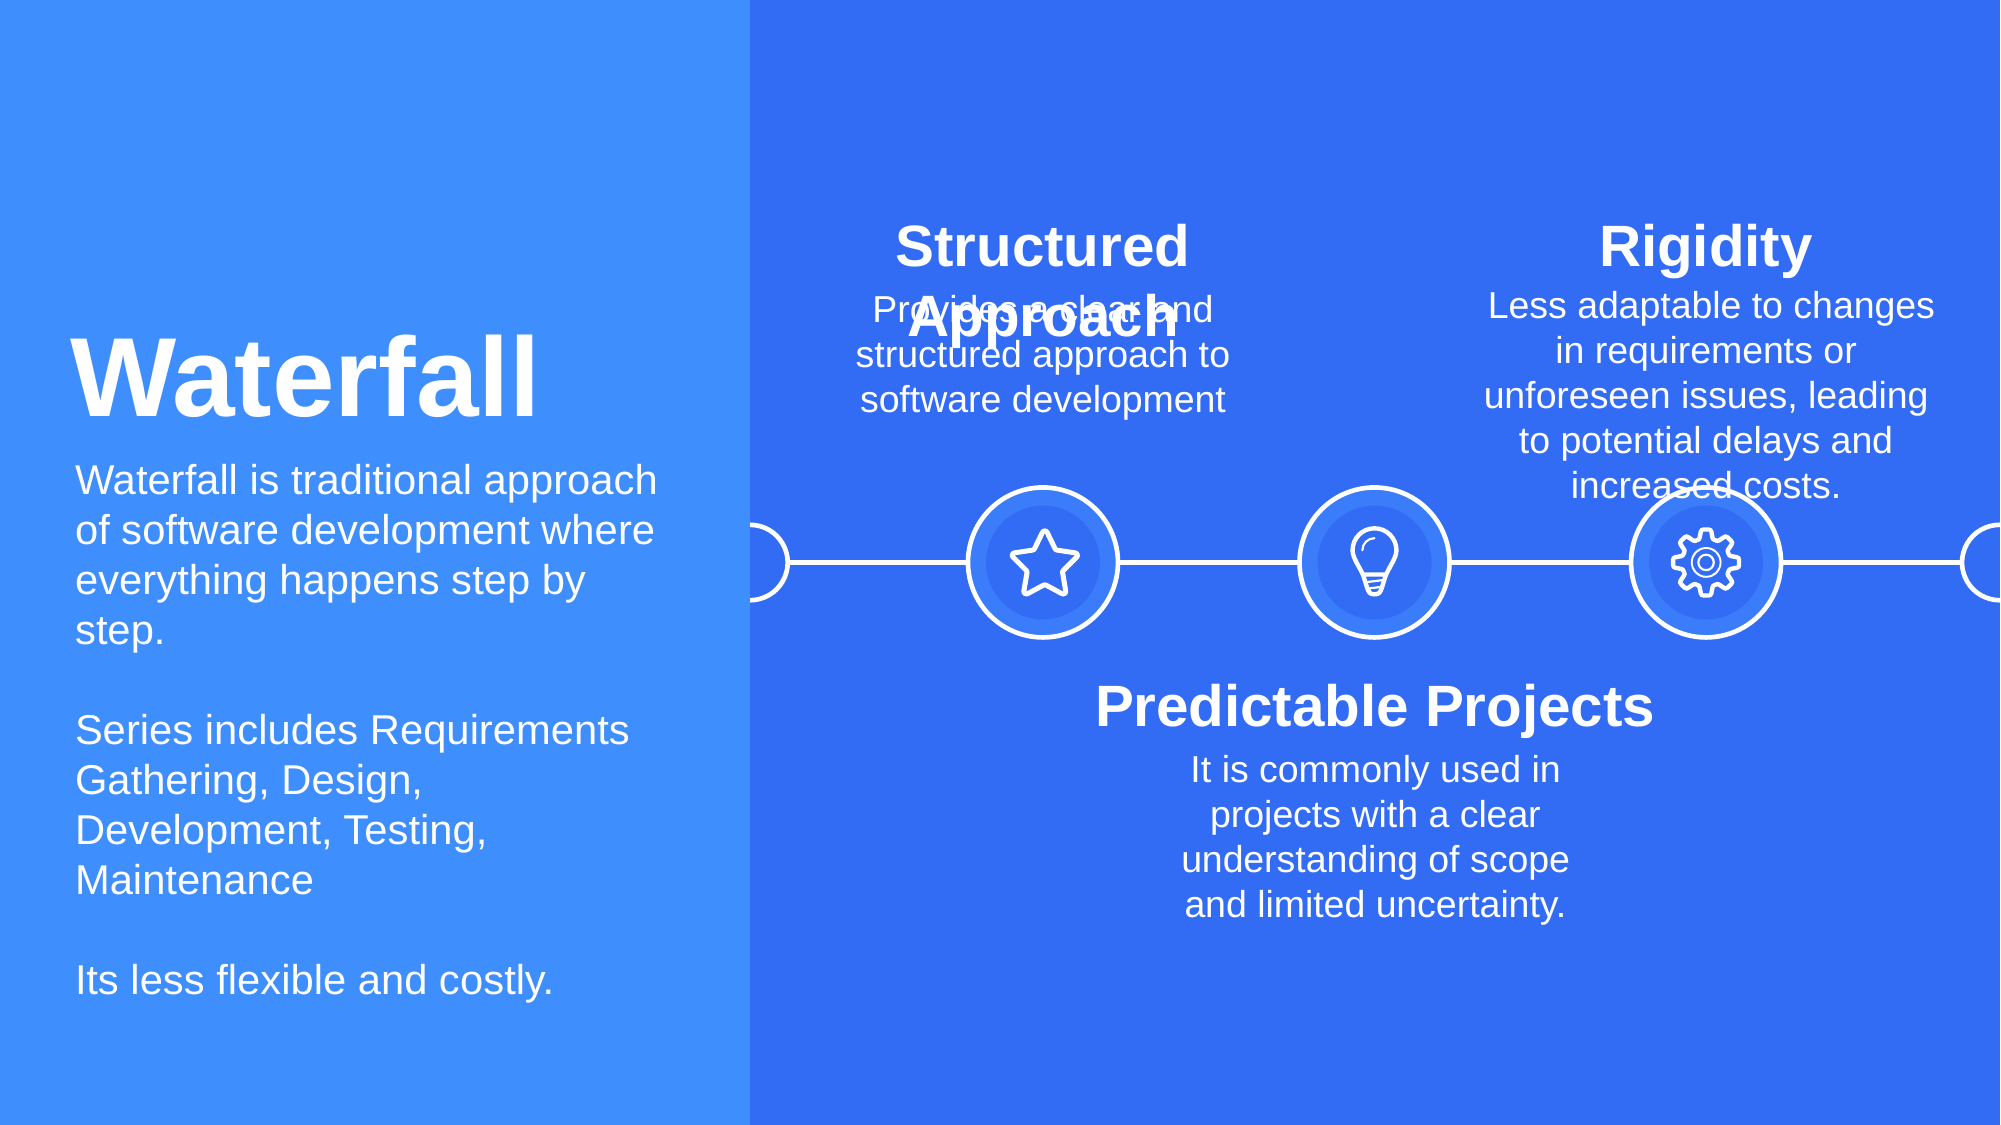

Structured Approach
Provides a clear and structured approach to software development
Rigidity
 Less adaptable to changes in requirements or unforeseen issues, leading to potential delays and increased costs.
Waterfall
Waterfall is traditional approach of software development where everything happens step by step.

Series includes Requirements Gathering, Design, Development, Testing, Maintenance

Its less flexible and costly.

Predictable Projects
It is commonly used in projects with a clear understanding of scope and limited uncertainty.